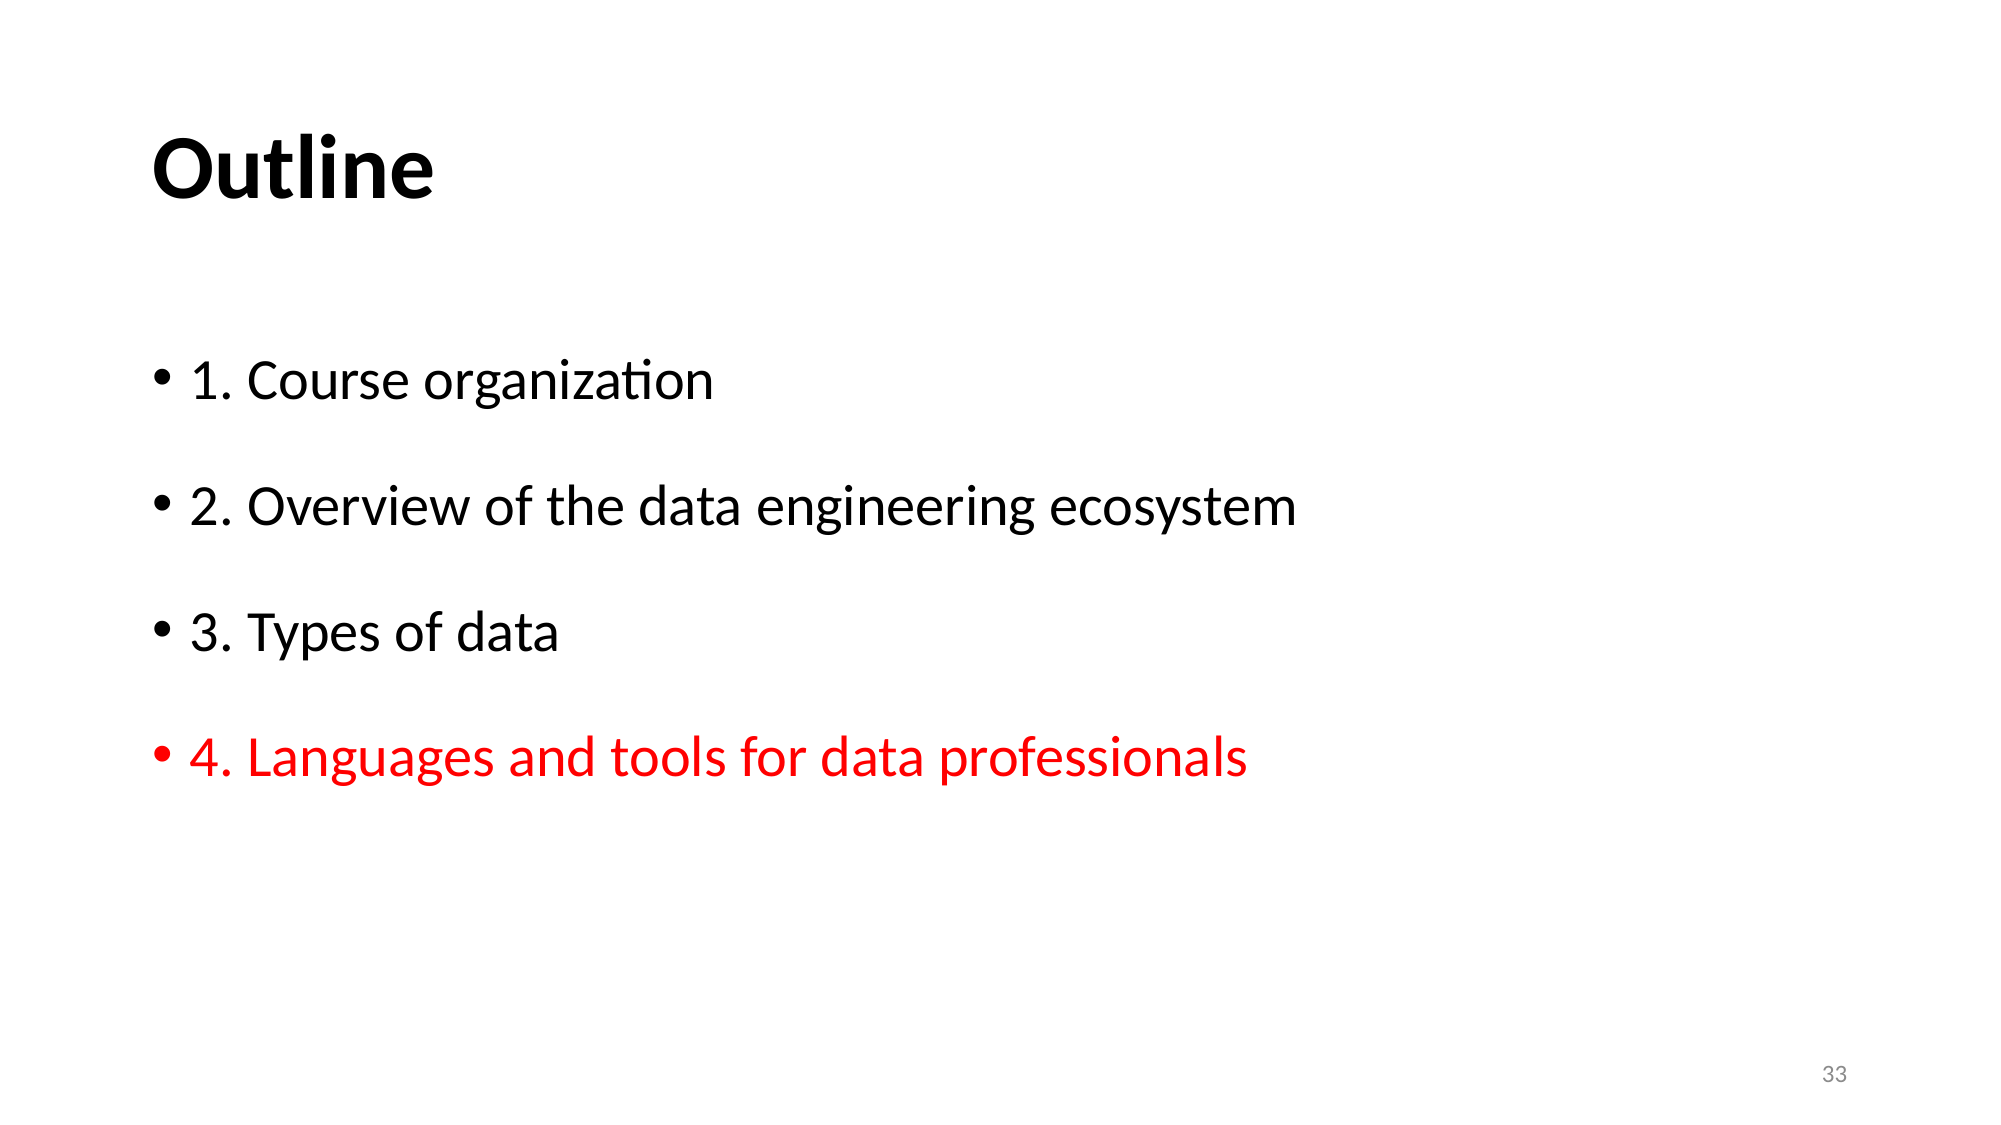

# Outline
1. Course organization
2. Overview of the data engineering ecosystem
3. Types of data
4. Languages and tools for data professionals
33